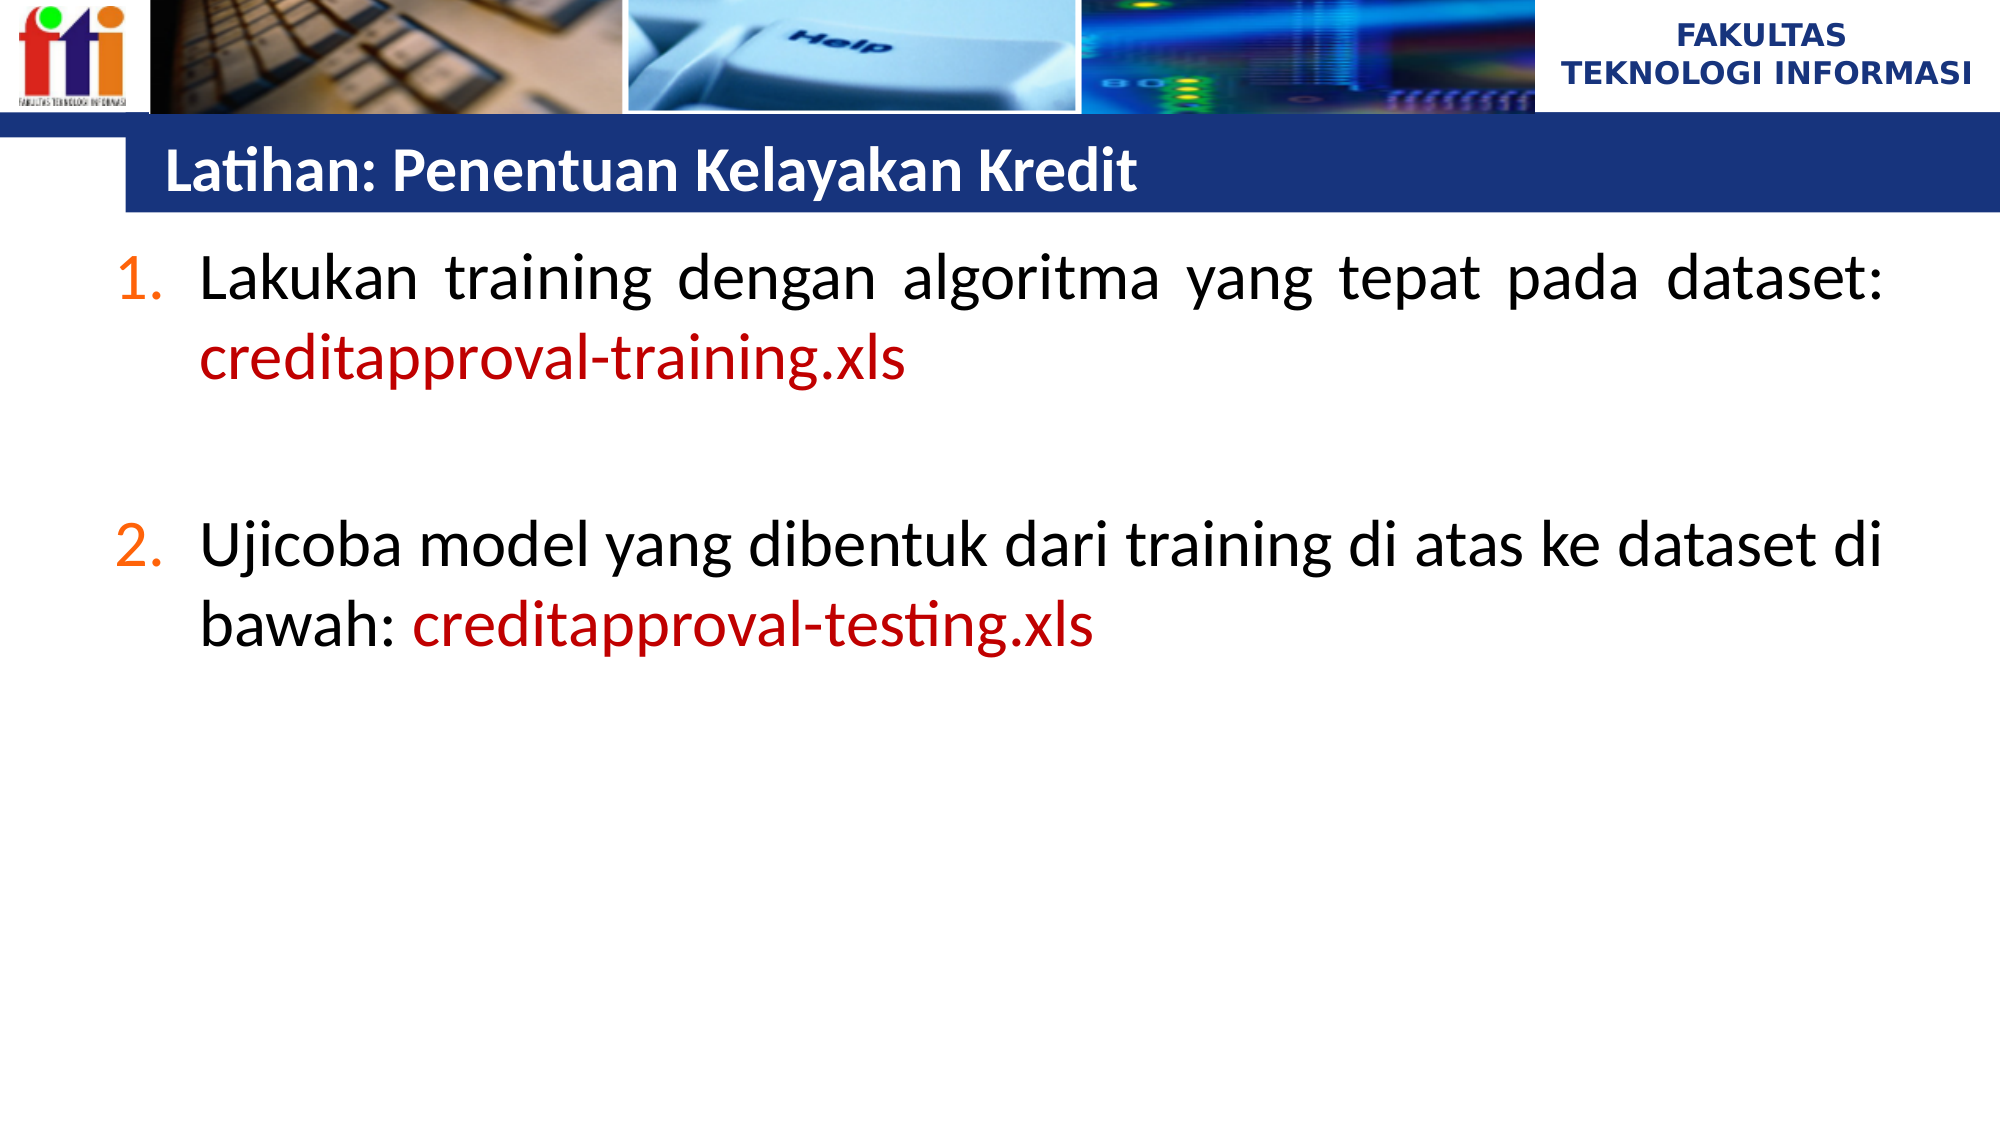

# Latihan: Penentuan Kelayakan Kredit
Lakukan training dengan algoritma yang tepat pada dataset: creditapproval-training.xls

Ujicoba model yang dibentuk dari training di atas ke dataset di bawah: creditapproval-testing.xls